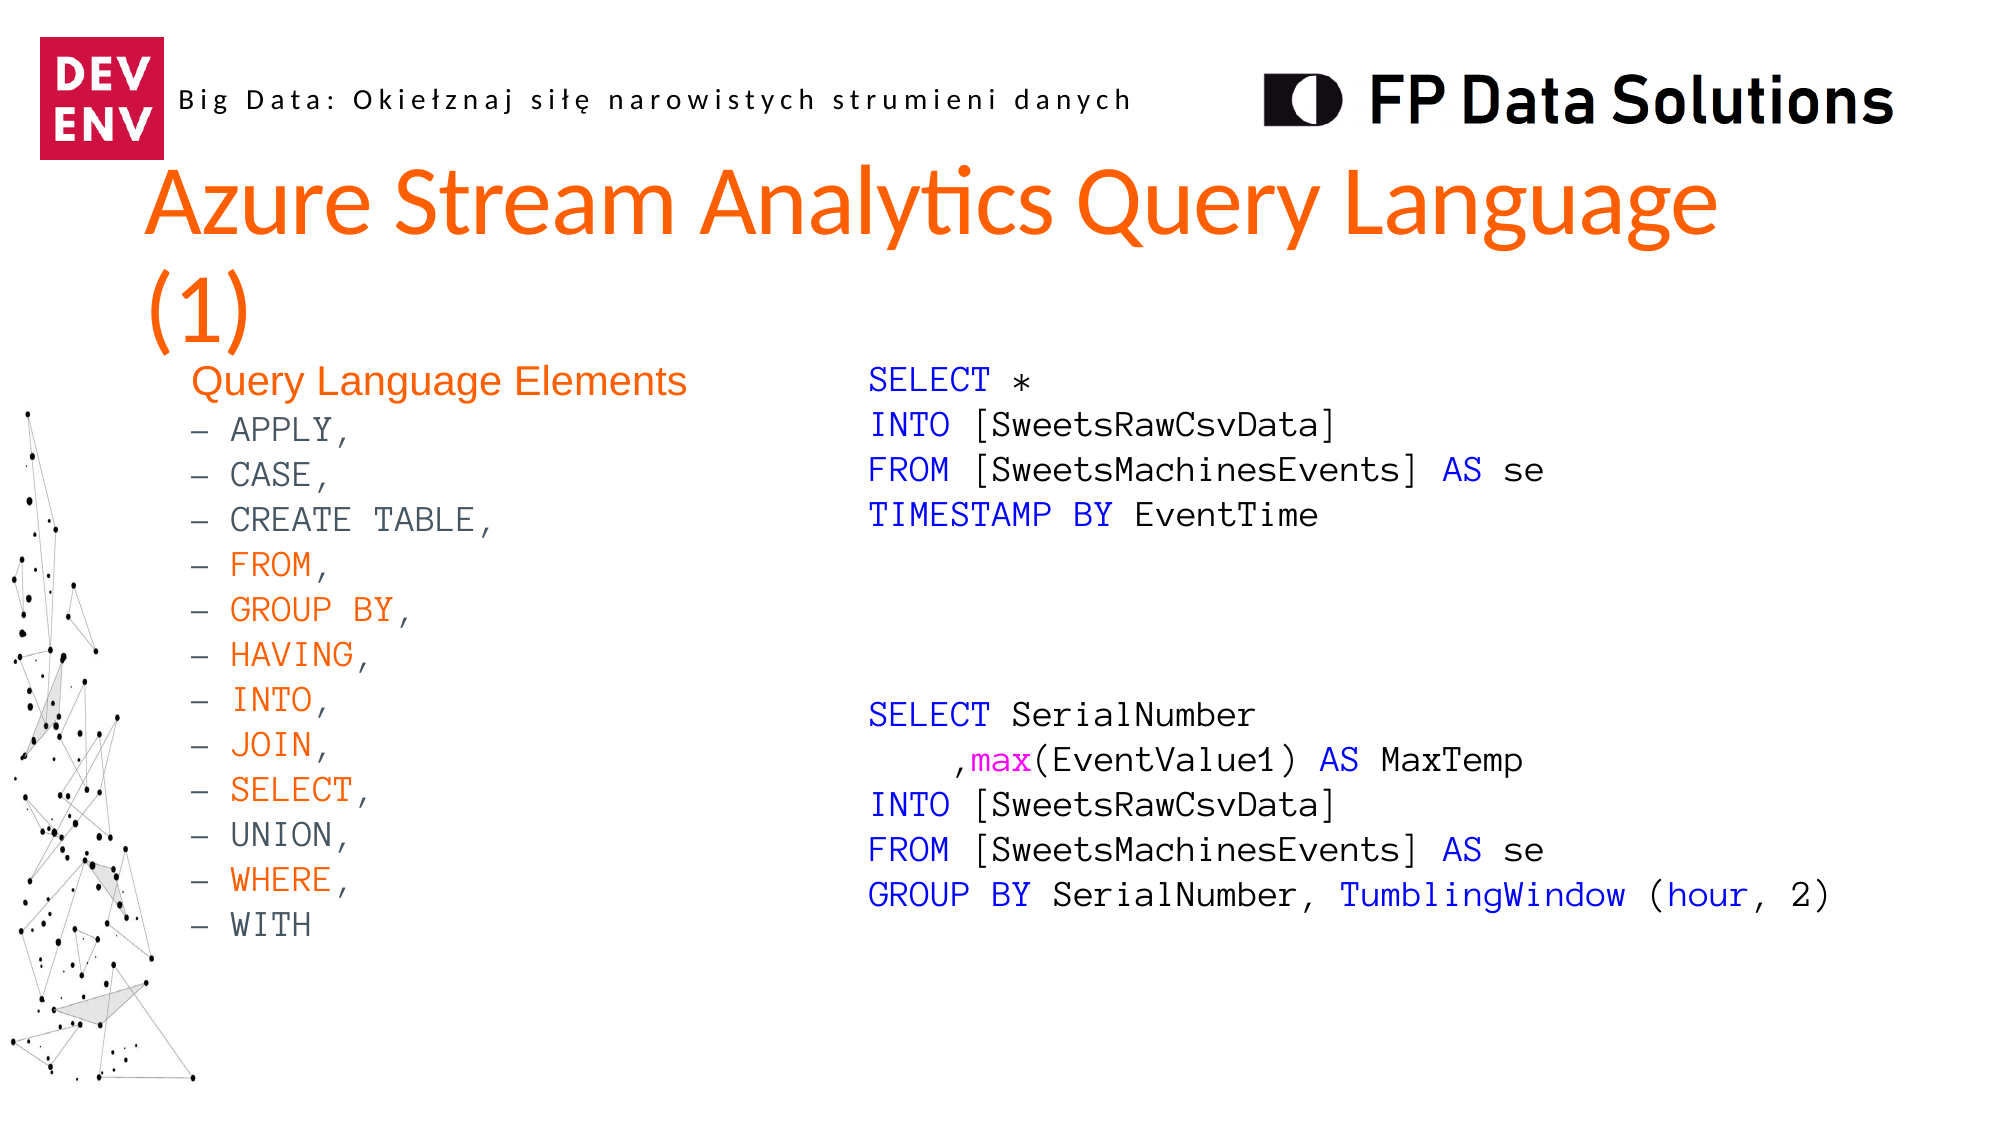

Azure Stream Analytics Query Language (1)
Query Language Elements
– APPLY,
– CASE,
– CREATE TABLE,
– FROM,
– GROUP BY,
– HAVING,
– INTO,
– JOIN,
– SELECT,
– UNION,
– WHERE,
– WITH
SELECT *
INTO [SweetsRawCsvData]
FROM [SweetsMachinesEvents] AS se
TIMESTAMP BY EventTime
SELECT SerialNumber
    ,max(EventValue1) AS MaxTemp
INTO [SweetsRawCsvData]
FROM [SweetsMachinesEvents] AS se
GROUP BY SerialNumber, TumblingWindow (hour, 2)